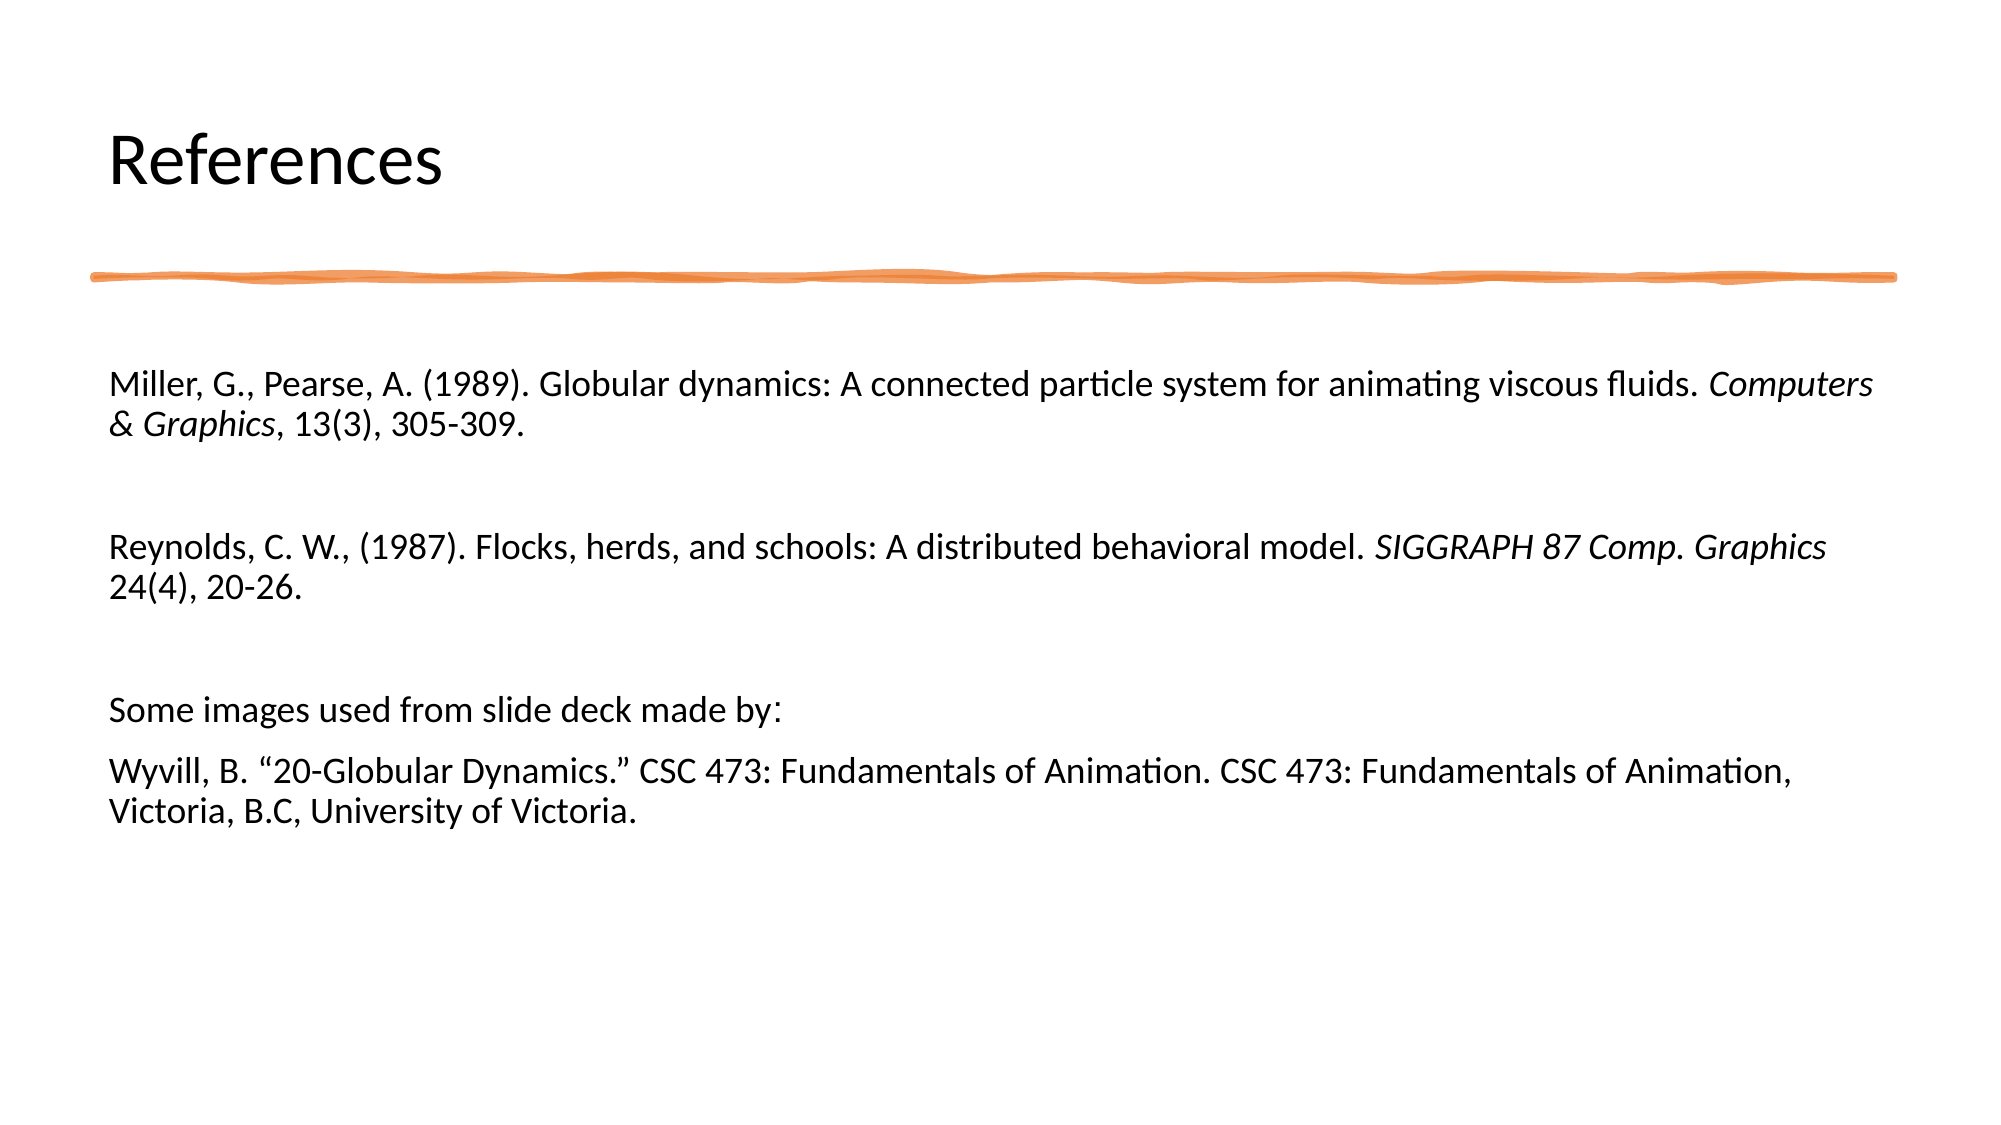

# References

Miller, G., Pearse, A. (1989). Globular dynamics: A connected particle system for animating viscous fluids. Computers & Graphics, 13(3), 305-309.

Reynolds, C. W., (1987). Flocks, herds, and schools: A distributed behavioral model. SIGGRAPH 87 Comp. Graphics 24(4), 20-26.

Some images used from slide deck made by:
Wyvill, B. “20-Globular Dynamics.” CSC 473: Fundamentals of Animation. CSC 473: Fundamentals of Animation, Victoria, B.C, University of Victoria.